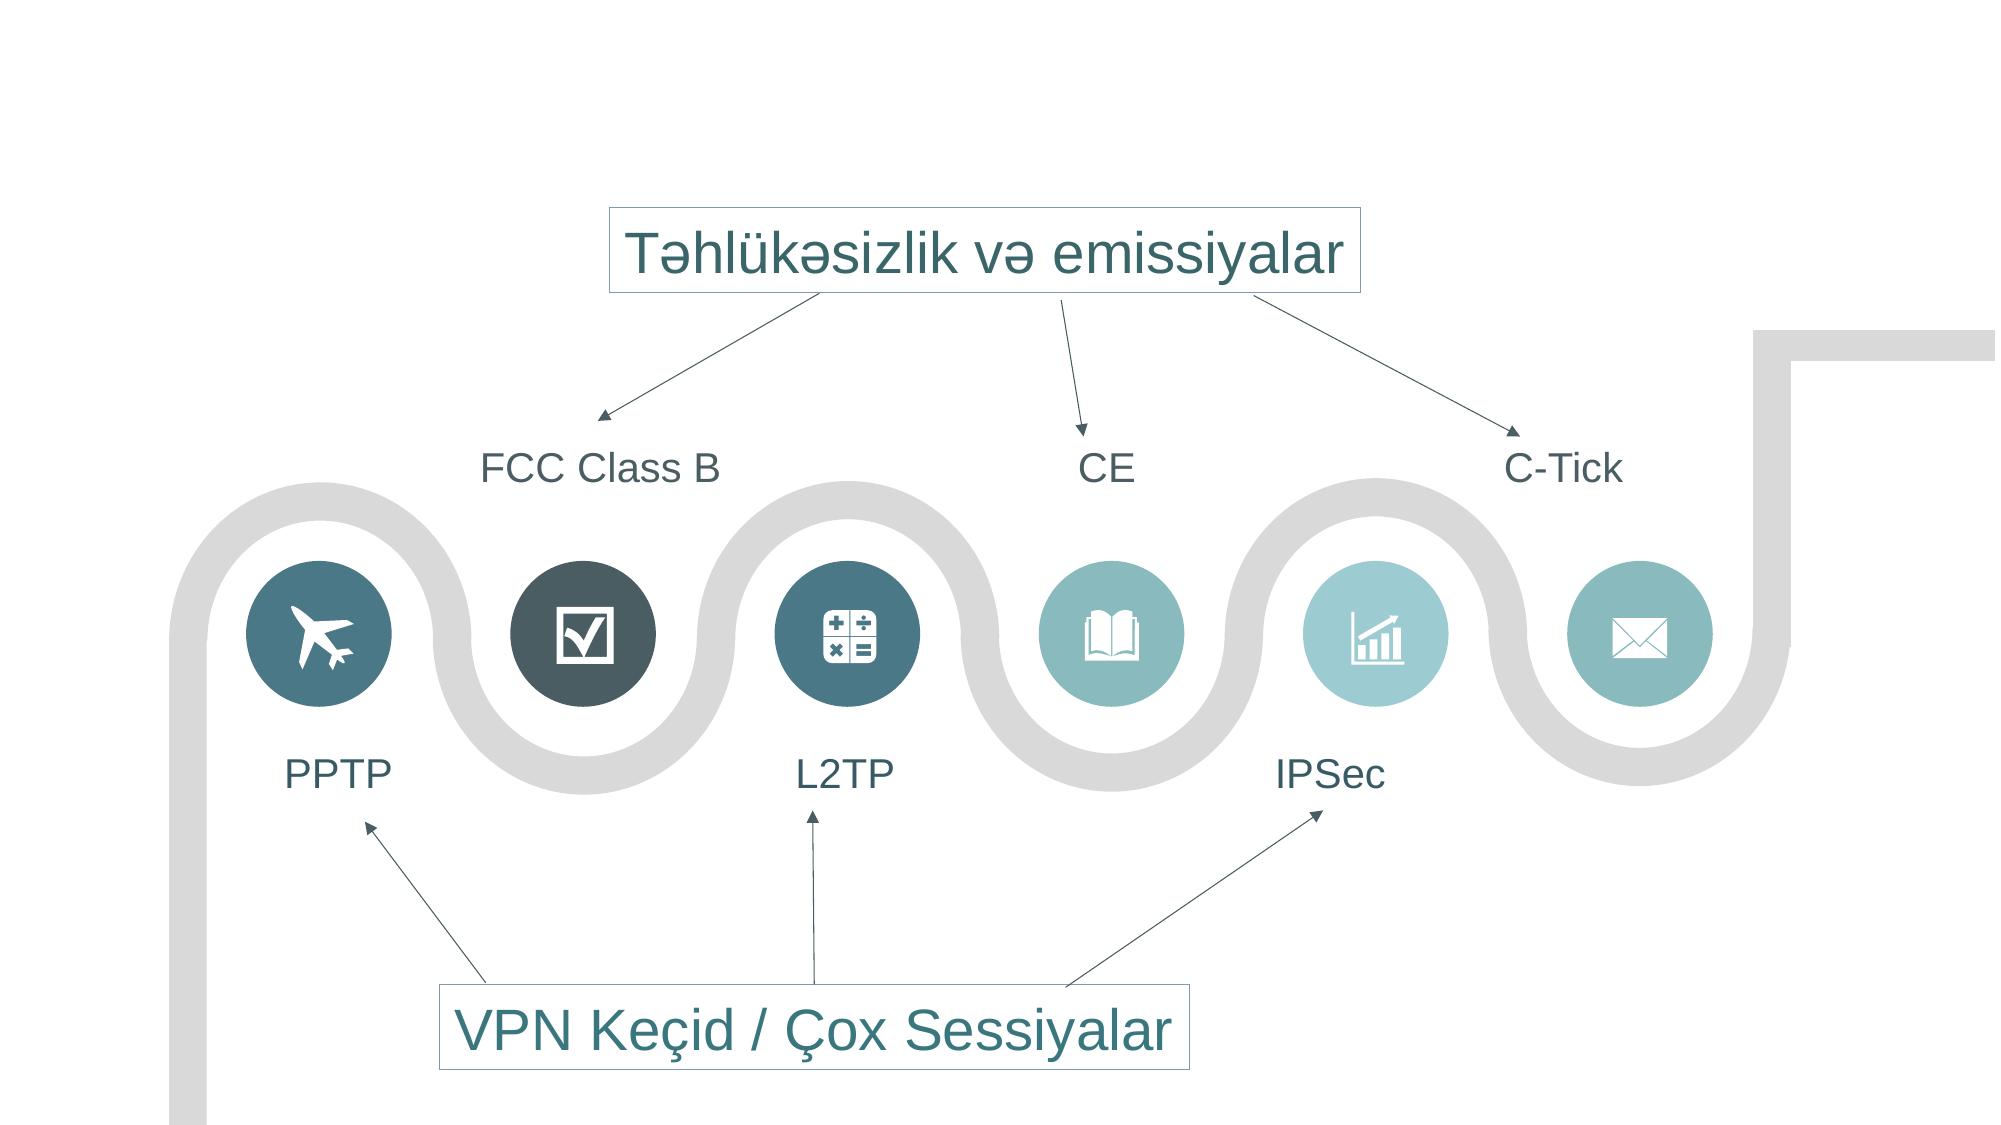

Təhlükəsizlik və emissiyalar

FCC Class B                               CE                                C-Tick

PPTP                                   L2TP                                 IPSec
VPN Keçid / Çox Sessiyalar